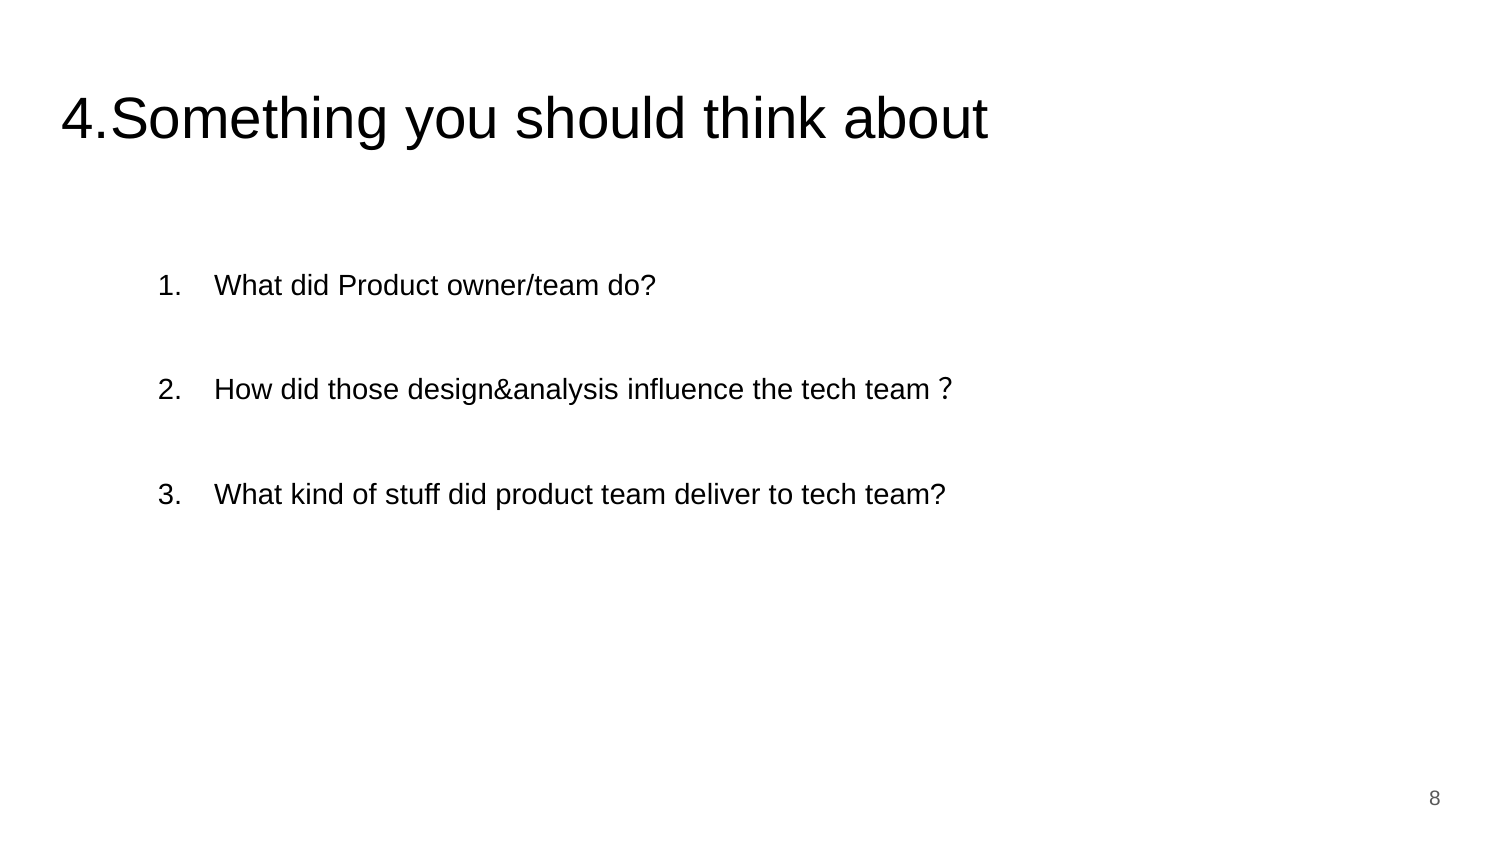

# 4.Something you should think about
What did Product owner/team do?

How did those design&analysis influence the tech team？

What kind of stuff did product team deliver to tech team?

8